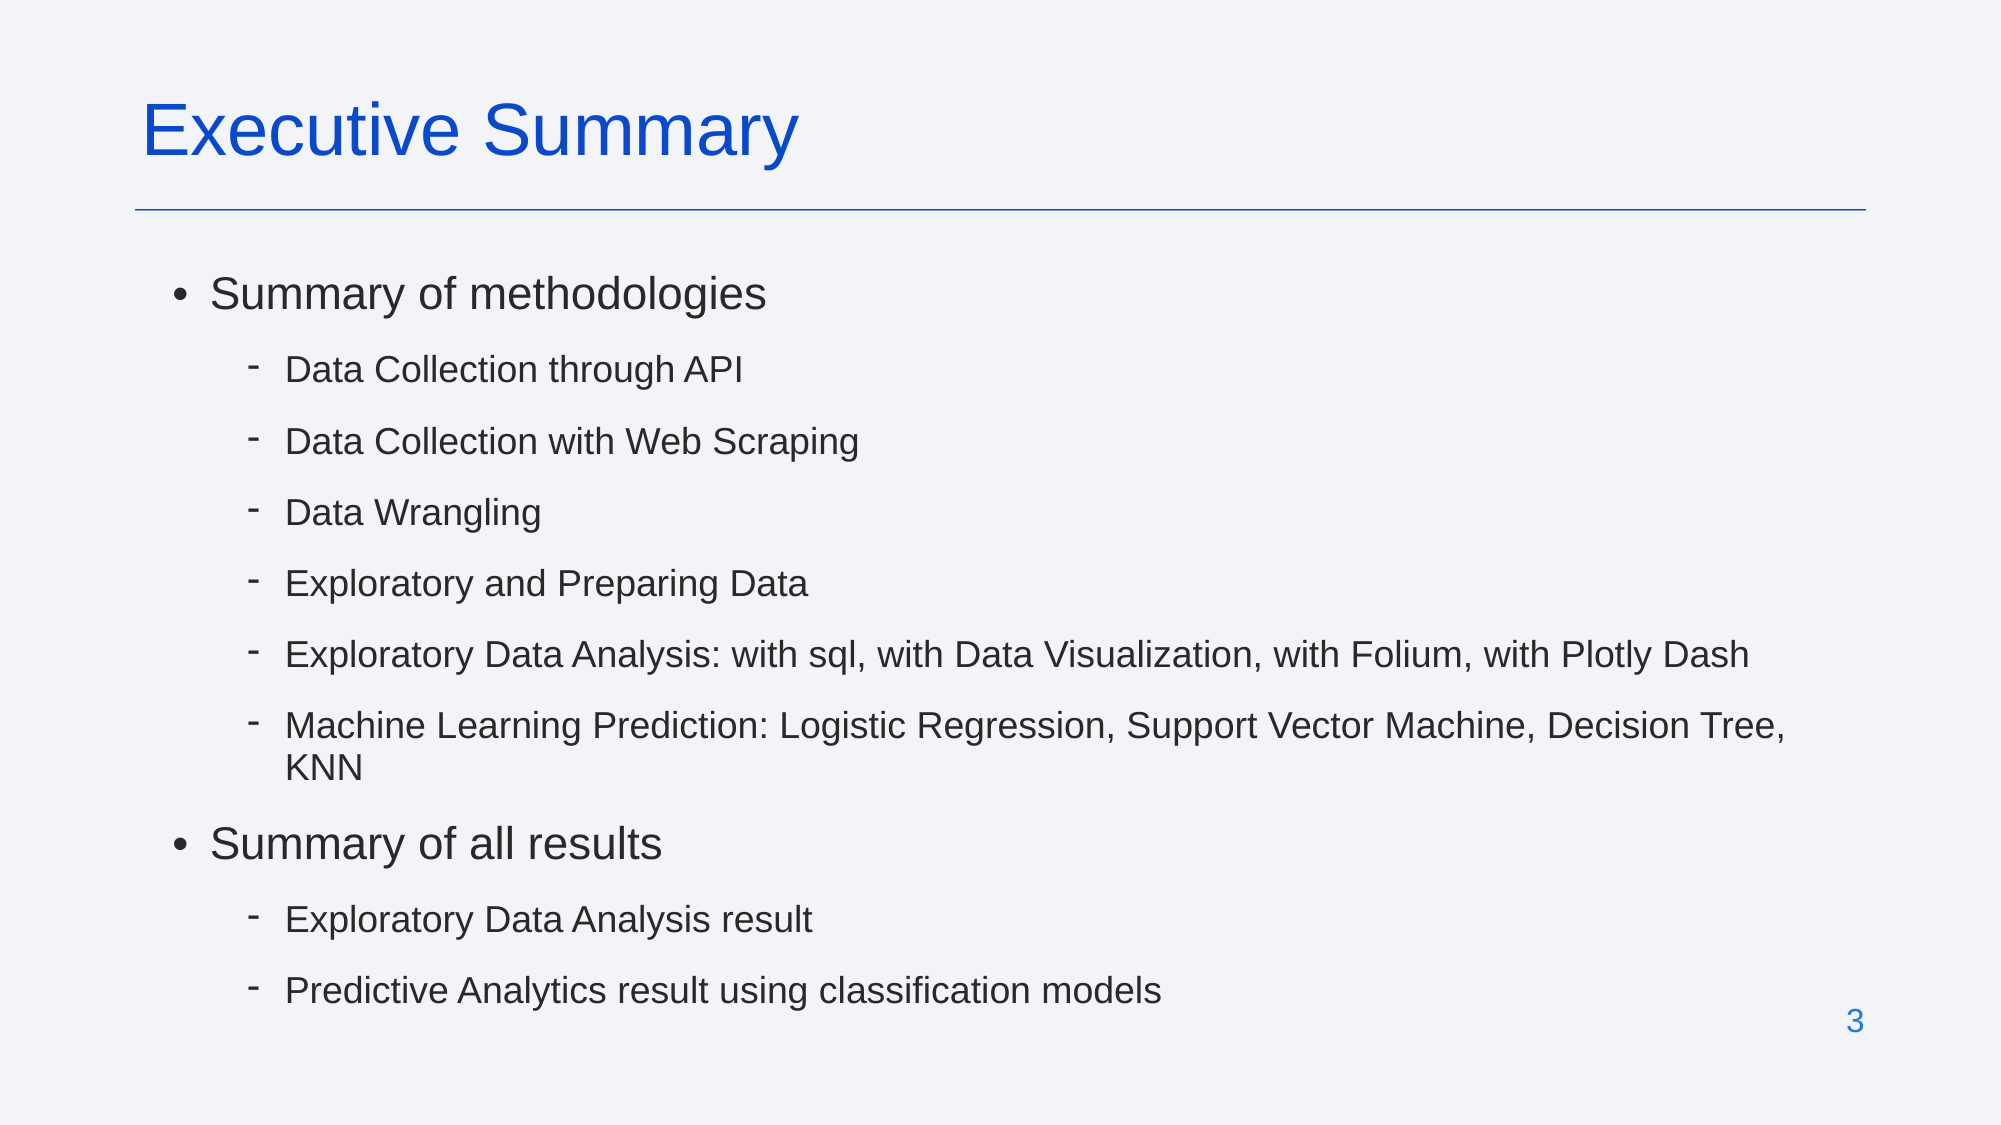

Executive Summary
Summary of methodologies
Data Collection through API
Data Collection with Web Scraping
Data Wrangling
Exploratory and Preparing Data
Exploratory Data Analysis: with sql, with Data Visualization, with Folium, with Plotly Dash
Machine Learning Prediction: Logistic Regression, Support Vector Machine, Decision Tree, KNN
Summary of all results
Exploratory Data Analysis result
Predictive Analytics result using classification models

3